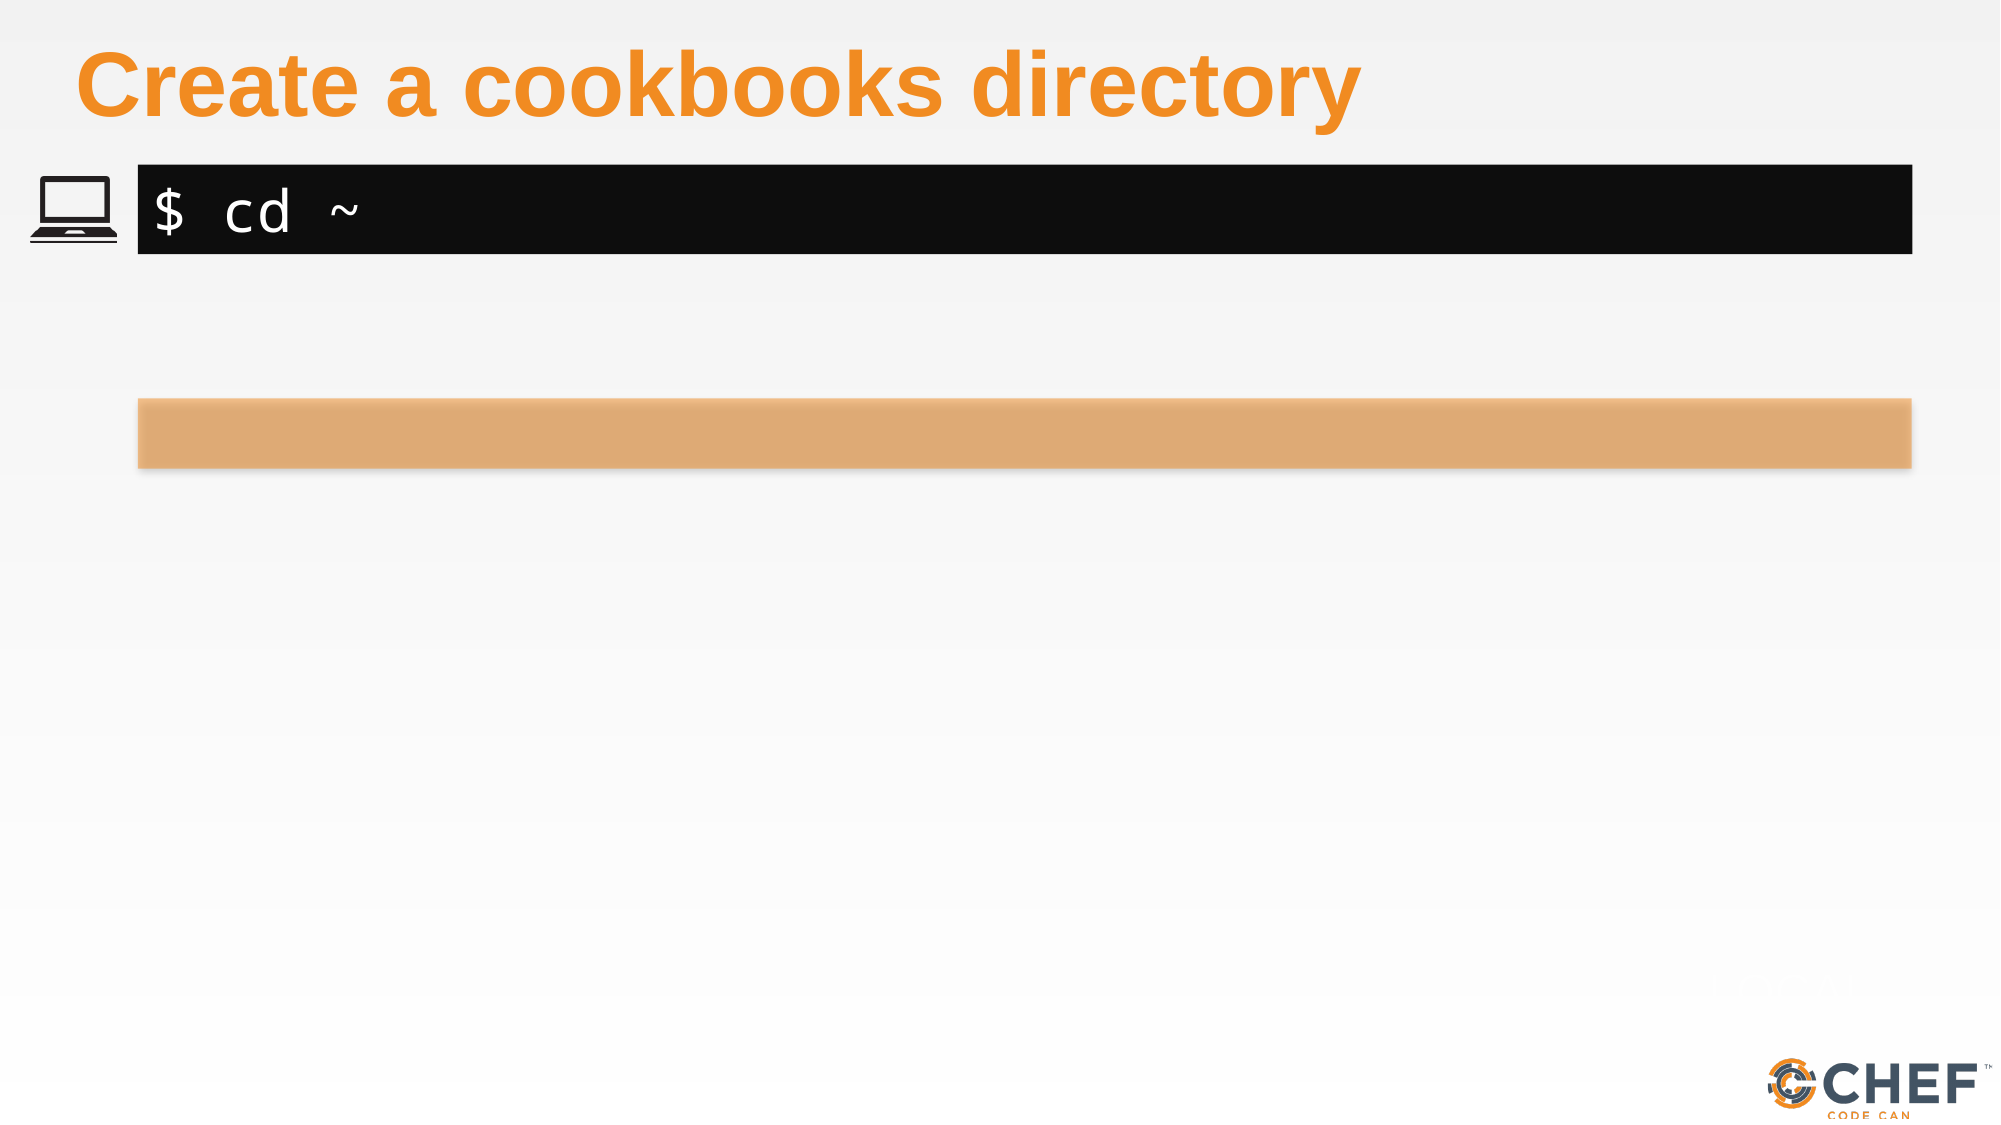

# Create a cookbooks directory
$ cd ~